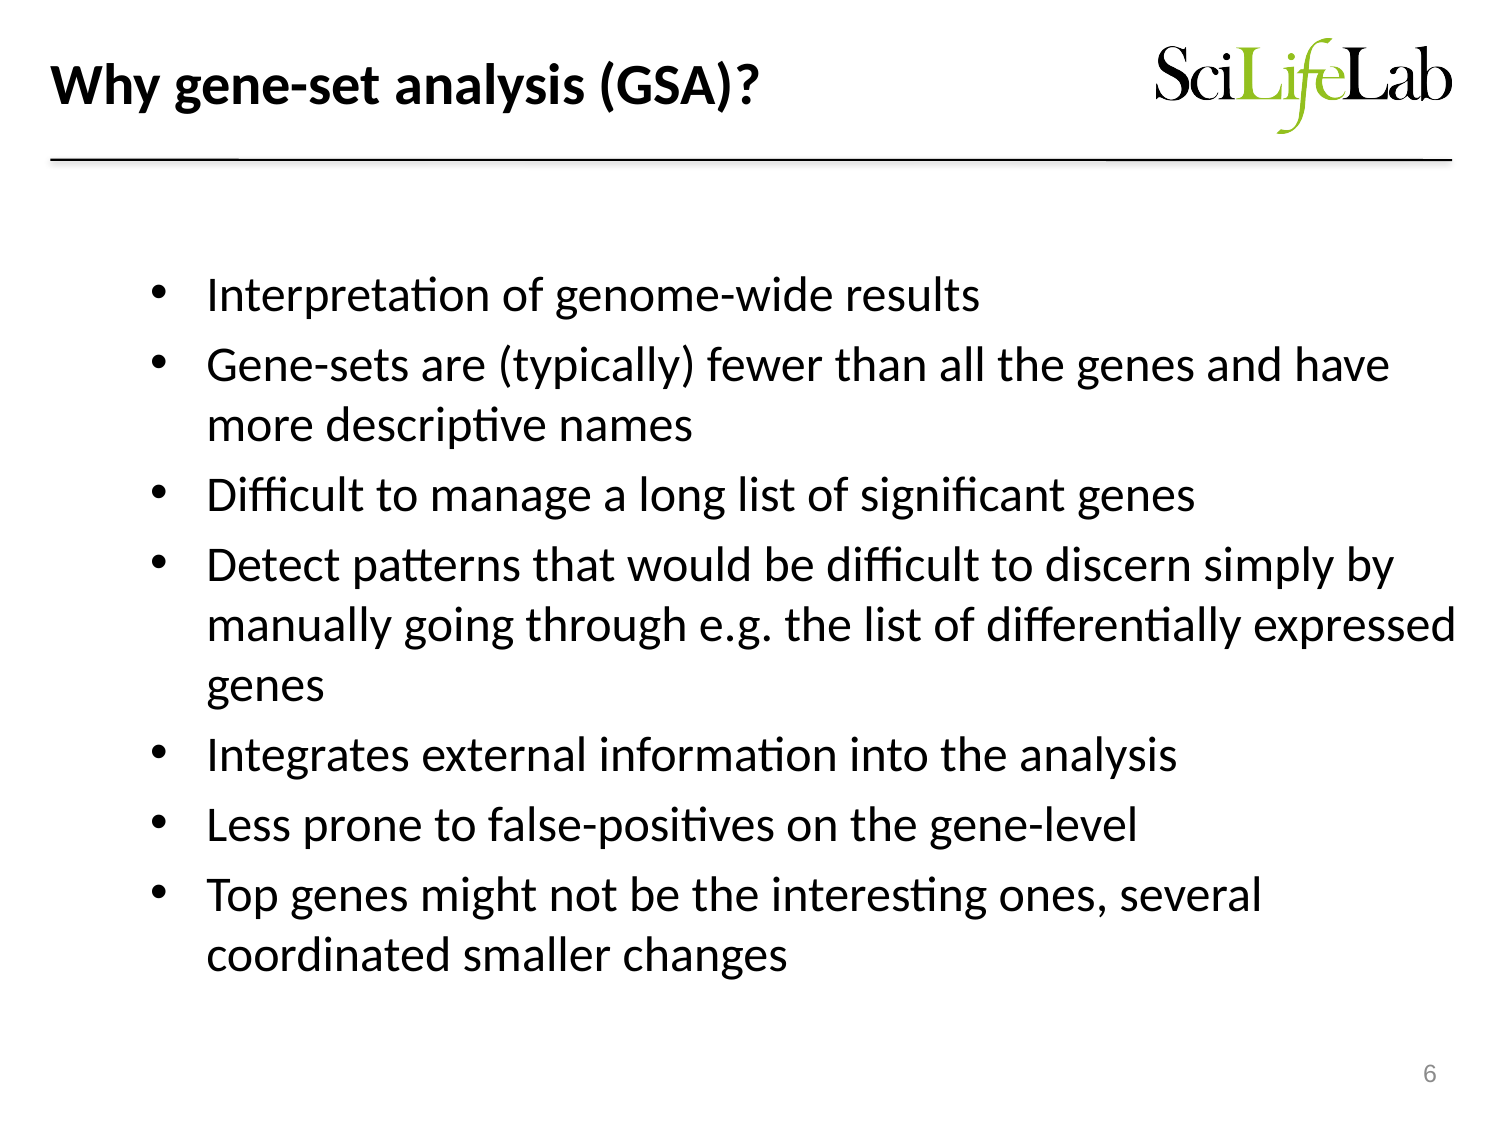

# Why gene-set analysis (GSA)?
Interpretation of genome-wide results
Gene-sets are (typically) fewer than all the genes and have more descriptive names
Difficult to manage a long list of significant genes
Detect patterns that would be difficult to discern simply by manually going through e.g. the list of differentially expressed genes
Integrates external information into the analysis
Less prone to false-positives on the gene-level
Top genes might not be the interesting ones, several coordinated smaller changes
6